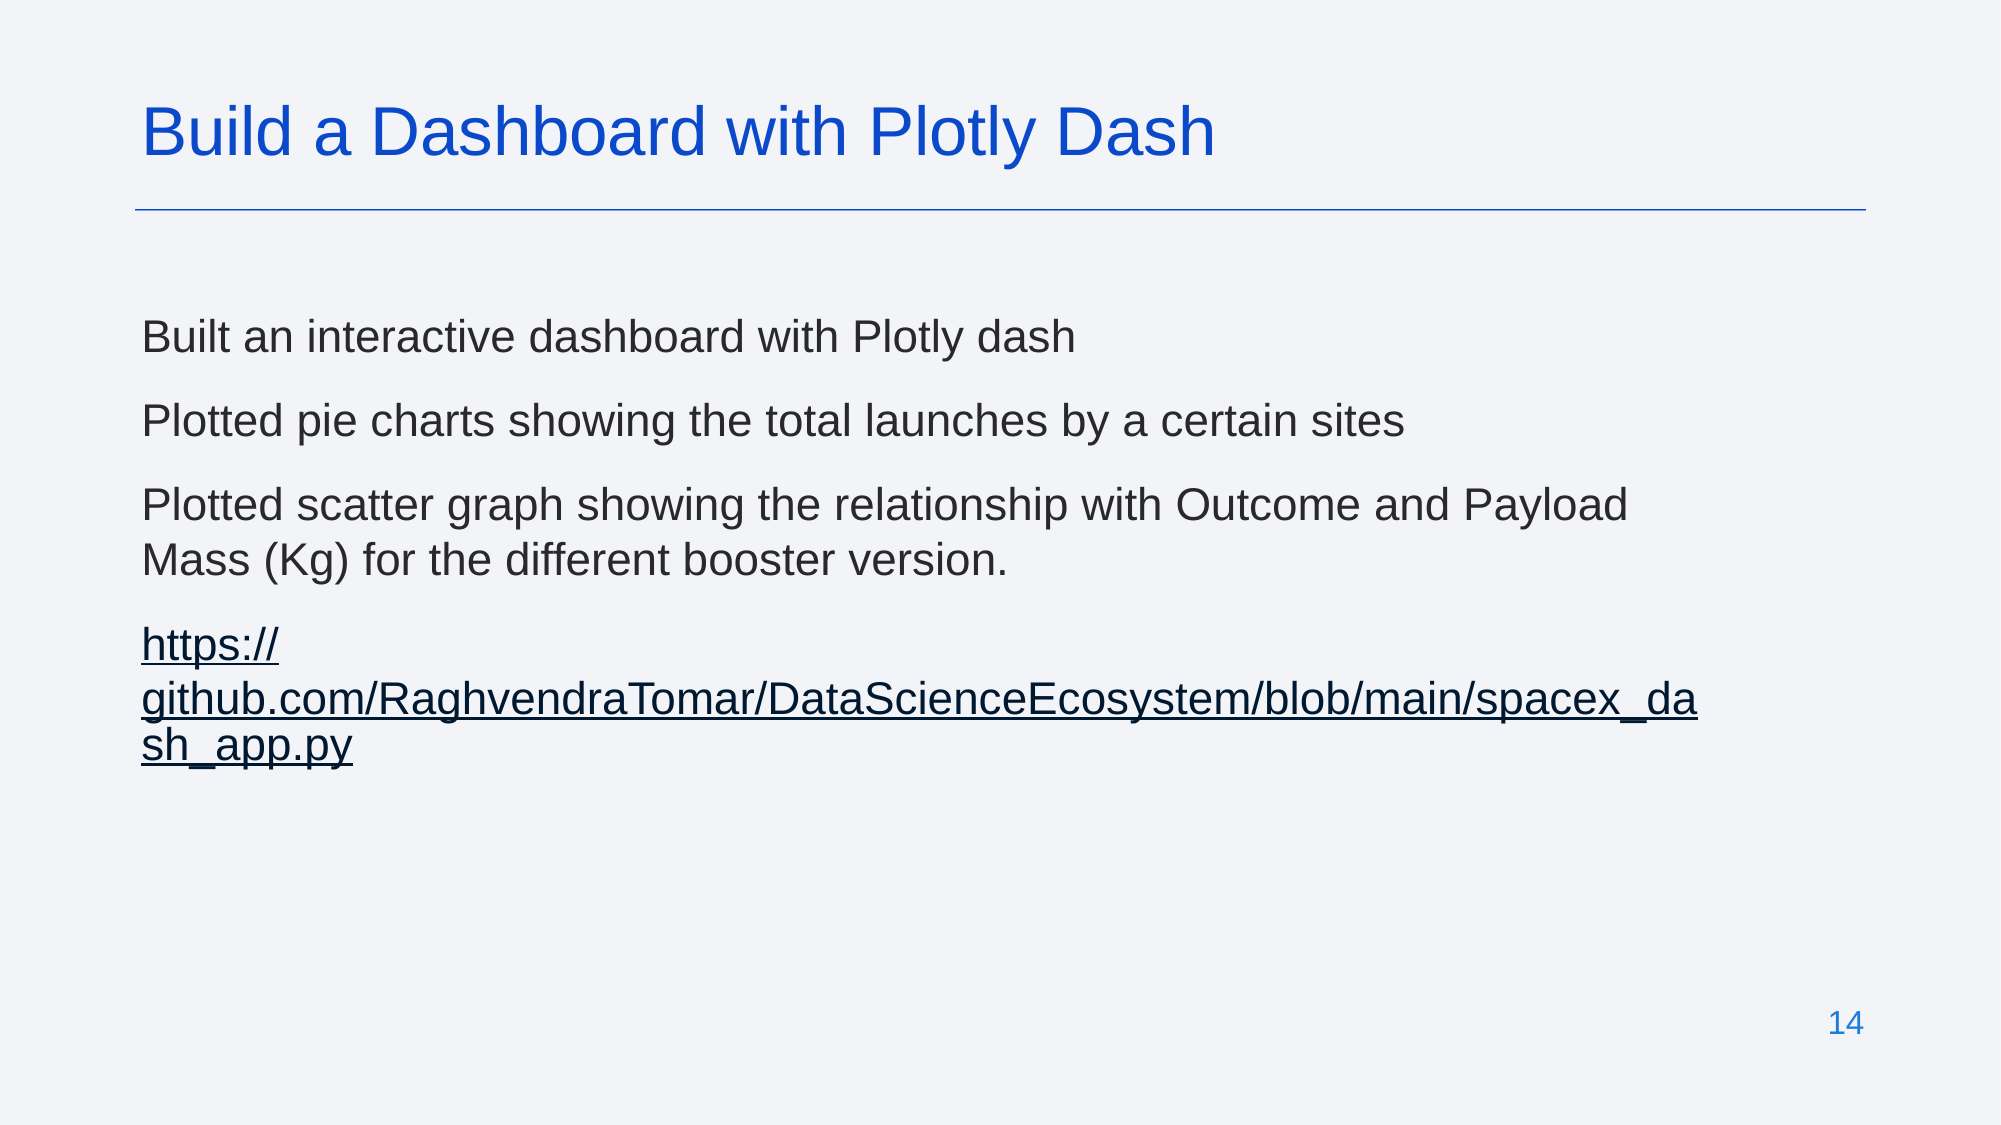

Build a Dashboard with Plotly Dash
Built an interactive dashboard with Plotly dash
Plotted pie charts showing the total launches by a certain sites
Plotted scatter graph showing the relationship with Outcome and Payload Mass (Kg) for the different booster version.
https://github.com/RaghvendraTomar/DataScienceEcosystem/blob/main/spacex_dash_app.py

14